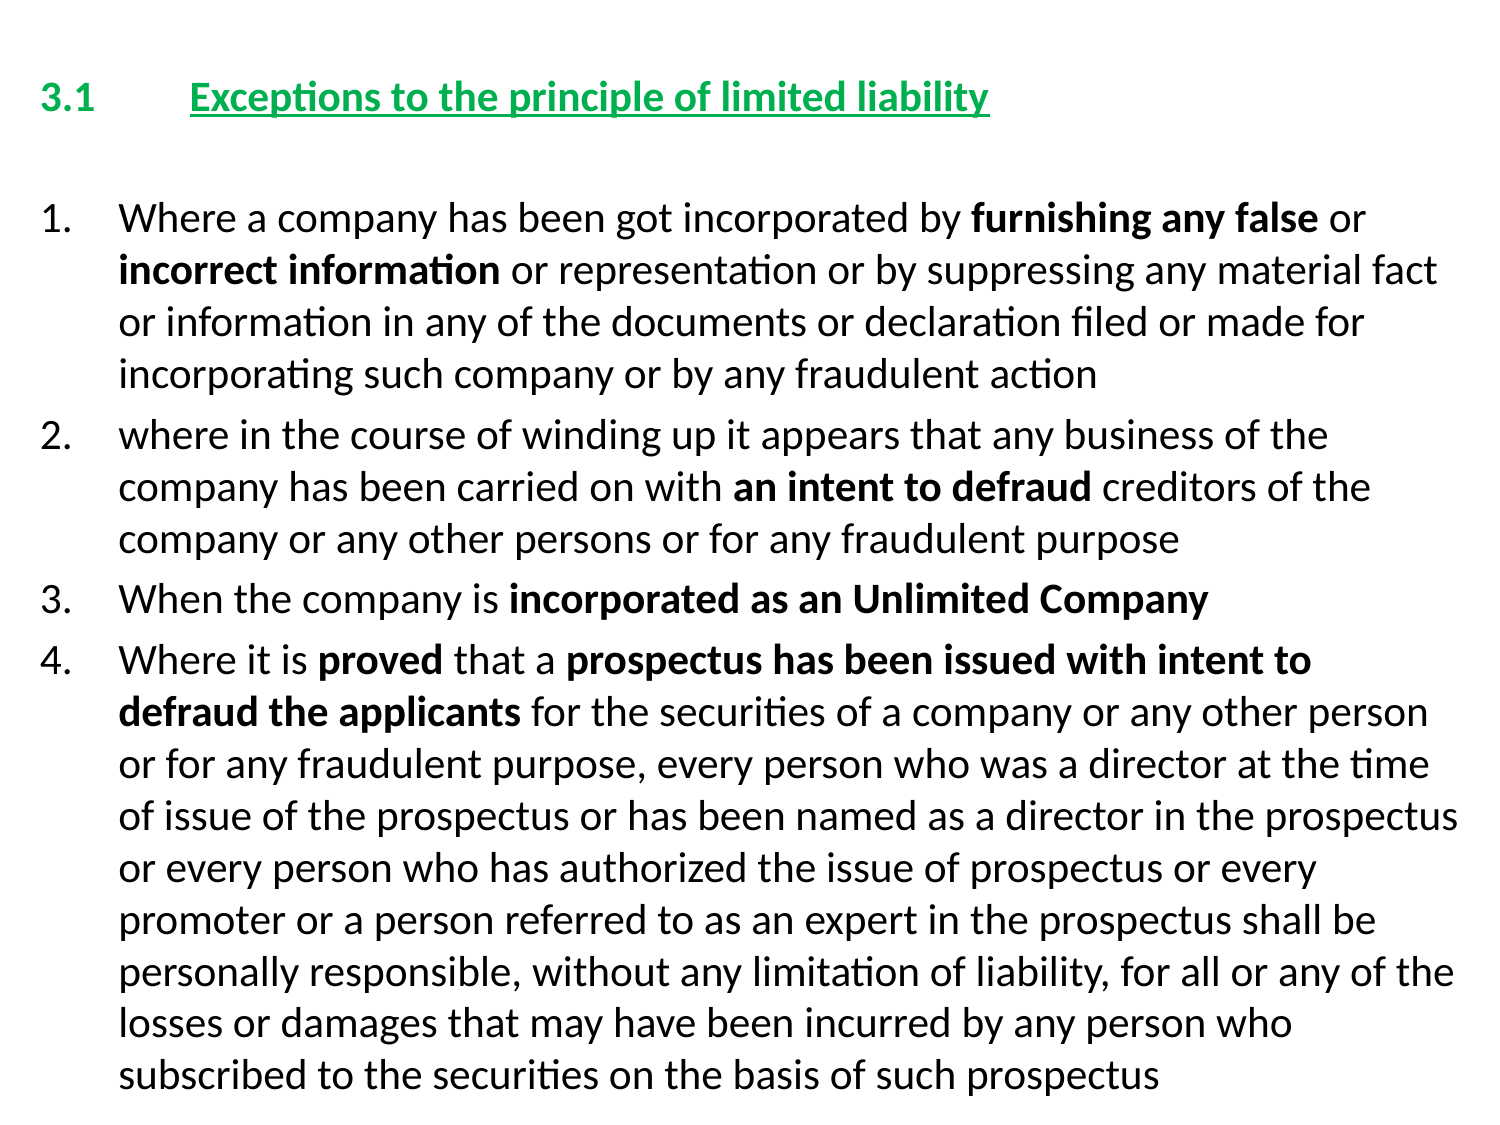

3.1	Exceptions to the principle of limited liability

Where a company has been got incorporated by furnishing any false or incorrect information or representation or by suppressing any material fact or information in any of the documents or declaration filed or made for incorporating such company or by any fraudulent action
where in the course of winding up it appears that any business of the company has been carried on with an intent to defraud creditors of the company or any other persons or for any fraudulent purpose
When the company is incorporated as an Unlimited Company
Where it is proved that a prospectus has been issued with intent to defraud the applicants for the securities of a company or any other person or for any fraudulent purpose, every person who was a director at the time of issue of the prospectus or has been named as a director in the prospectus or every person who has authorized the issue of prospectus or every promoter or a person referred to as an expert in the prospectus shall be personally responsible, without any limitation of liability, for all or any of the losses or damages that may have been incurred by any person who subscribed to the securities on the basis of such prospectus